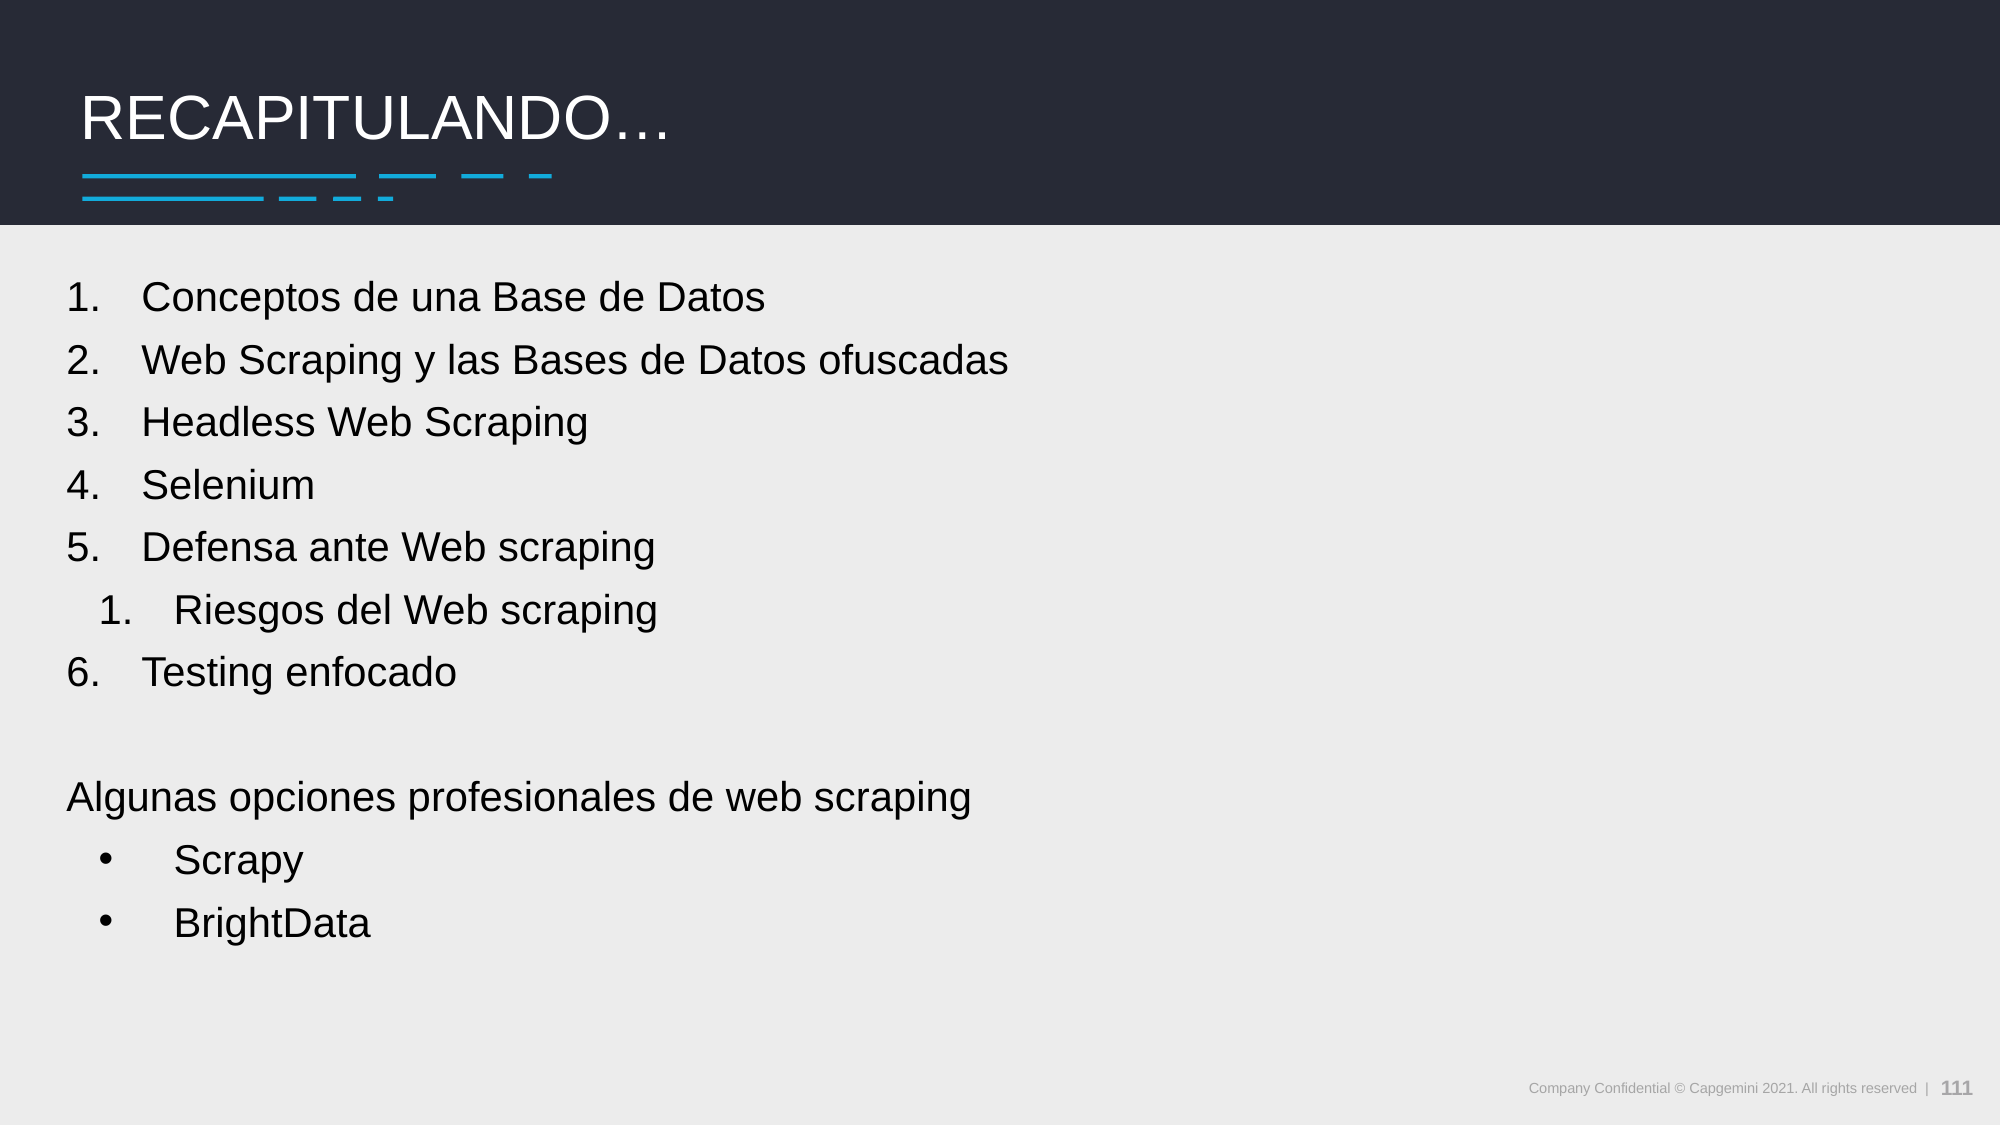

Utilidades del web scraping
Qué es web scraping
recapitulando…

Conceptos de una Base de Datos
Web Scraping y las Bases de Datos ofuscadas
Headless Web Scraping
Selenium
Defensa ante Web scraping
Riesgos del Web scraping
Testing enfocado

Algunas opciones profesionales de web scraping
Scrapy
BrightData
111